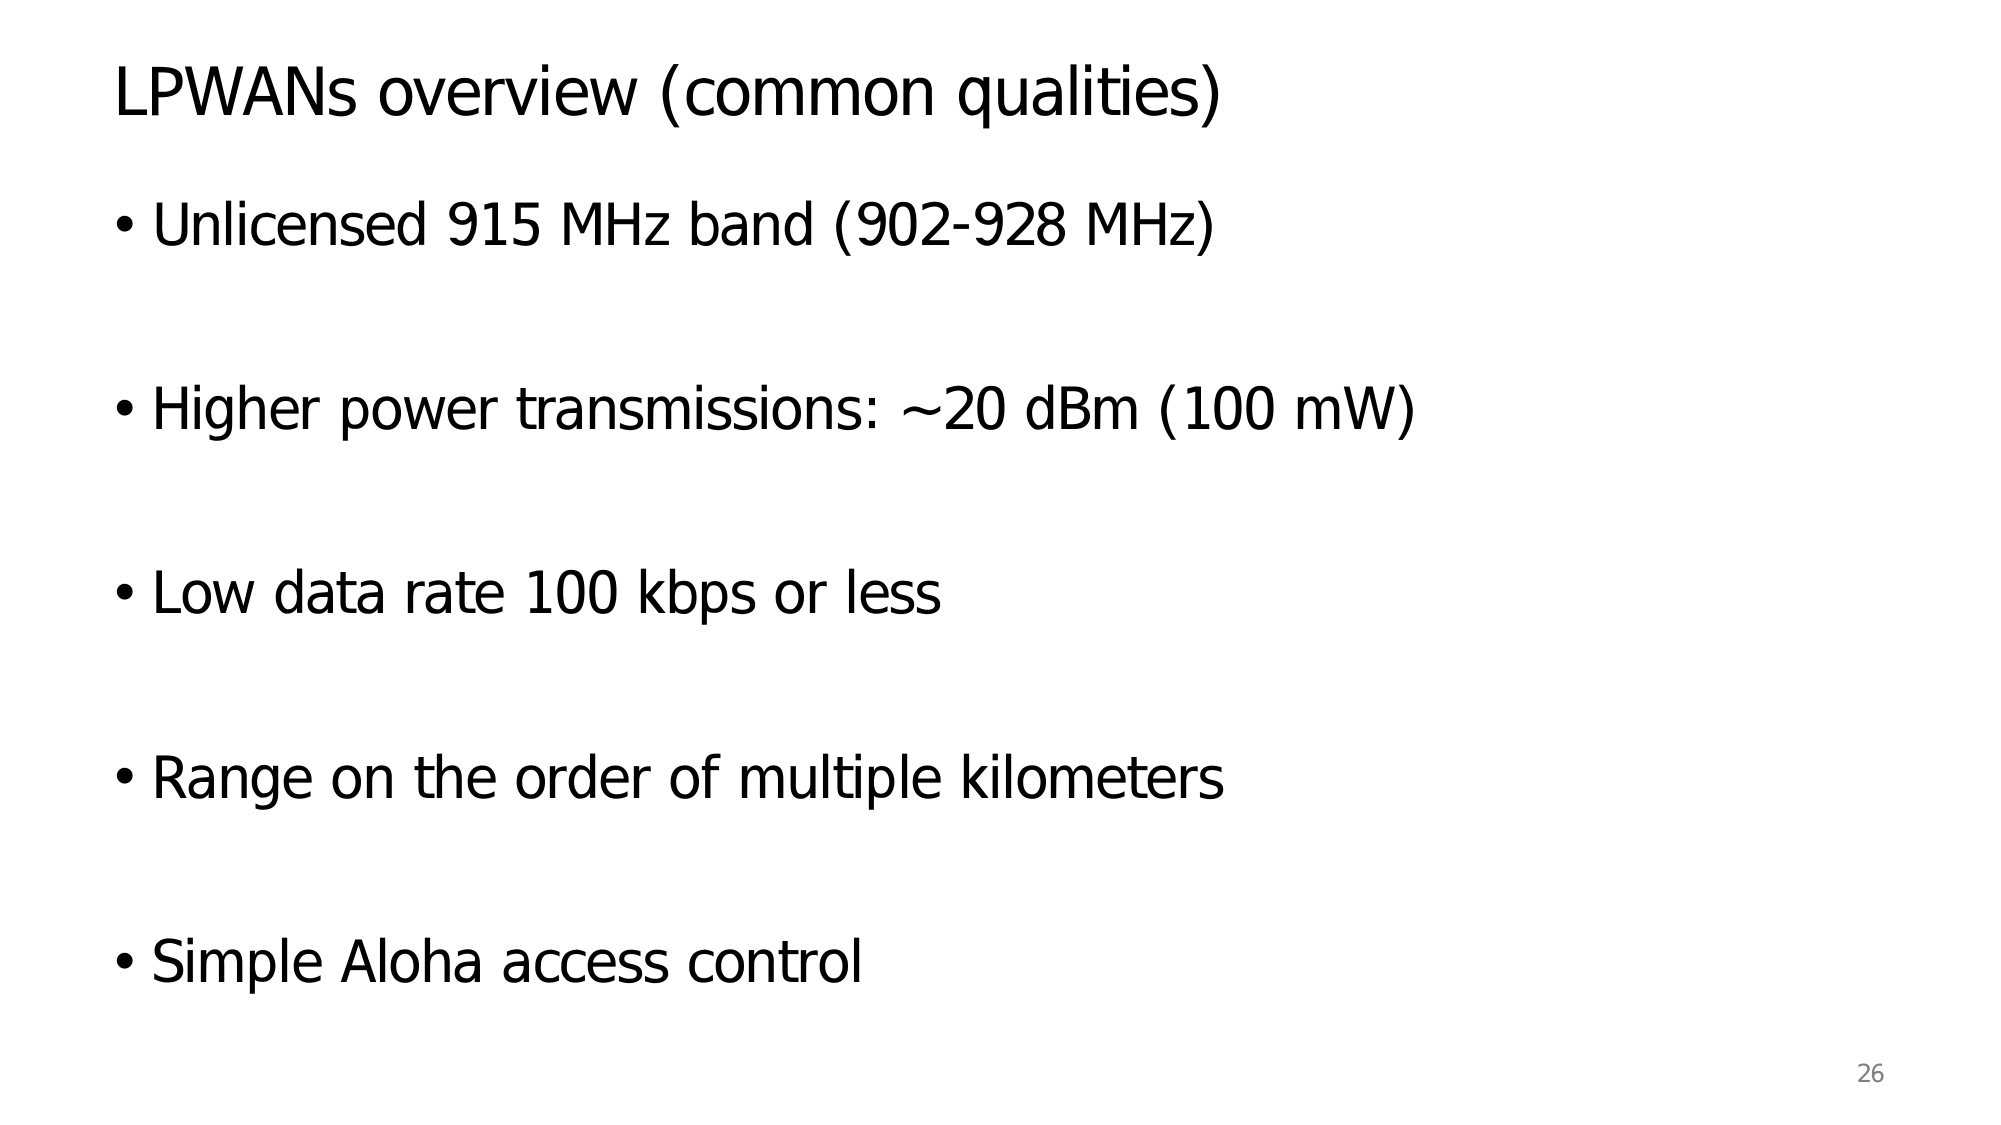

# LPWANs overview (common qualities)
Unlicensed 915 MHz band (902-928 MHz)

Higher power transmissions: ~20 dBm (100 mW)

Low data rate 100 kbps or less

Range on the order of multiple kilometers

Simple Aloha access control

26